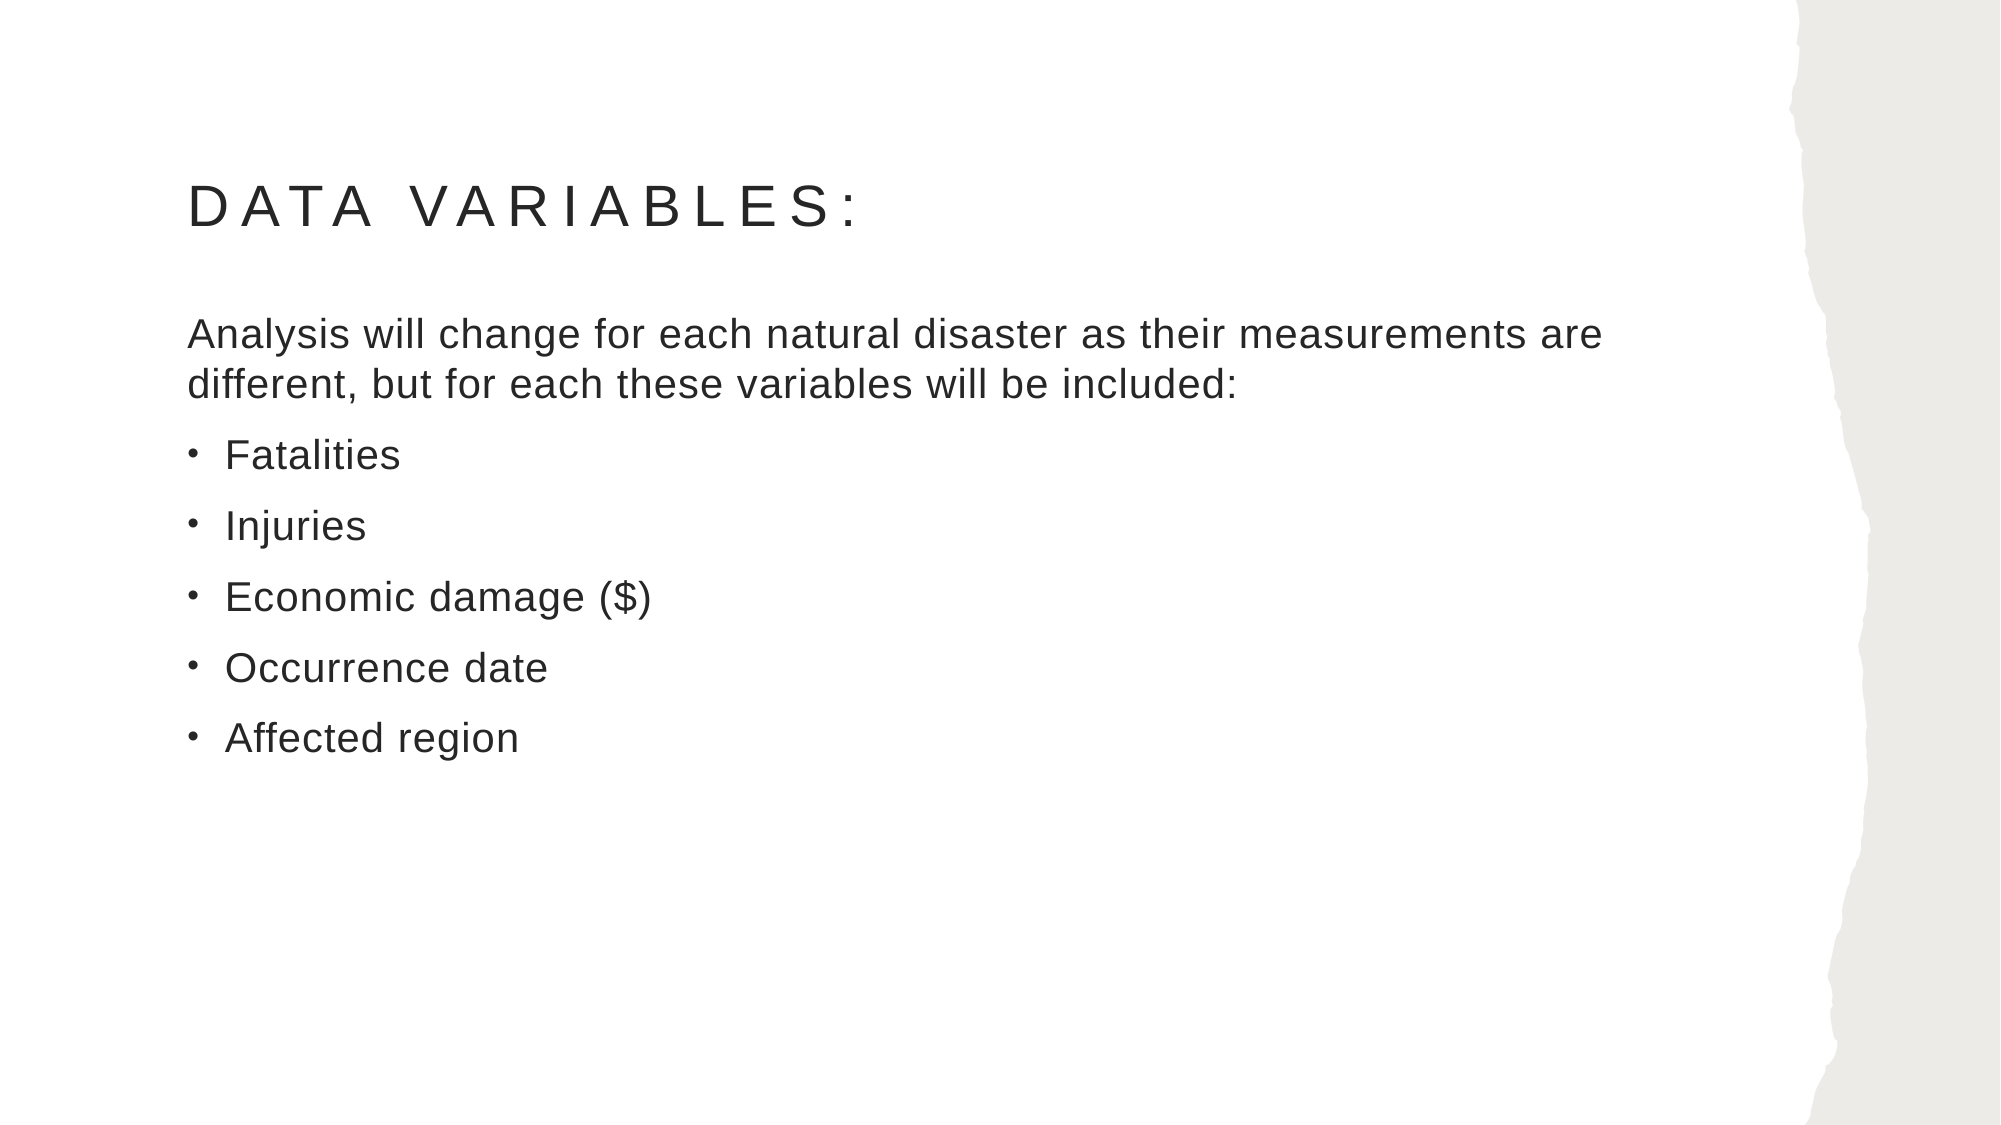

# Data Variables:
Analysis will change for each natural disaster as their measurements are different, but for each these variables will be included:
Fatalities
Injuries
Economic damage ($)
Occurrence date
Affected region